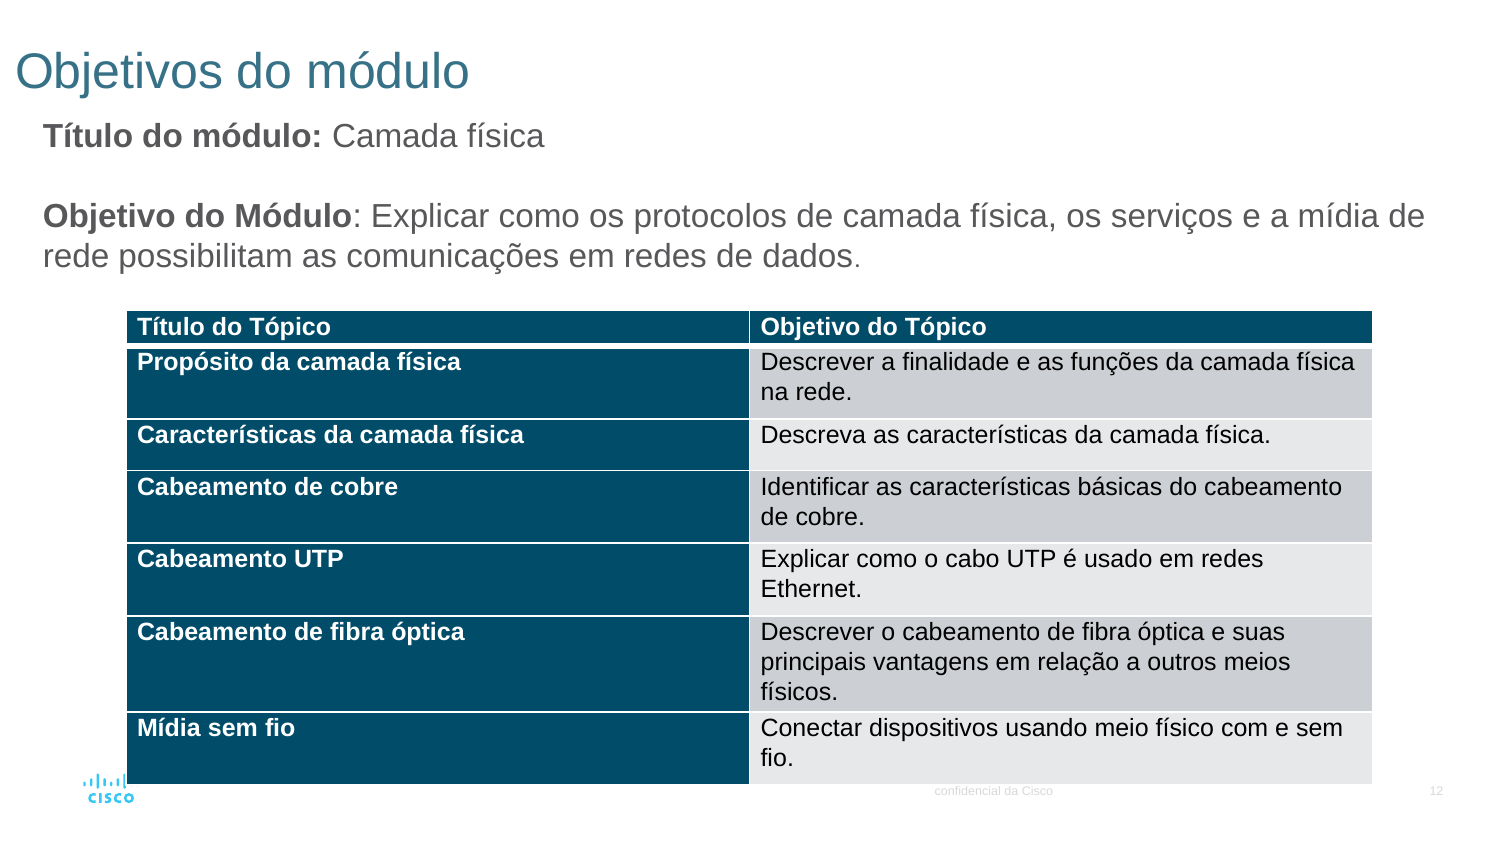

# Objetivos do módulo
Título do módulo: Camada física

Objetivo do Módulo: Explicar como os protocolos de camada física, os serviços e a mídia de rede possibilitam as comunicações em redes de dados.
| Título do Tópico | Objetivo do Tópico |
| --- | --- |
| Propósito da camada física | Descrever a finalidade e as funções da camada física na rede. |
| Características da camada física | Descreva as características da camada física. |
| Cabeamento de cobre | Identificar as características básicas do cabeamento de cobre. |
| Cabeamento UTP | Explicar como o cabo UTP é usado em redes Ethernet. |
| Cabeamento de fibra óptica | Descrever o cabeamento de fibra óptica e suas principais vantagens em relação a outros meios físicos. |
| Mídia sem fio | Conectar dispositivos usando meio físico com e sem fio. |